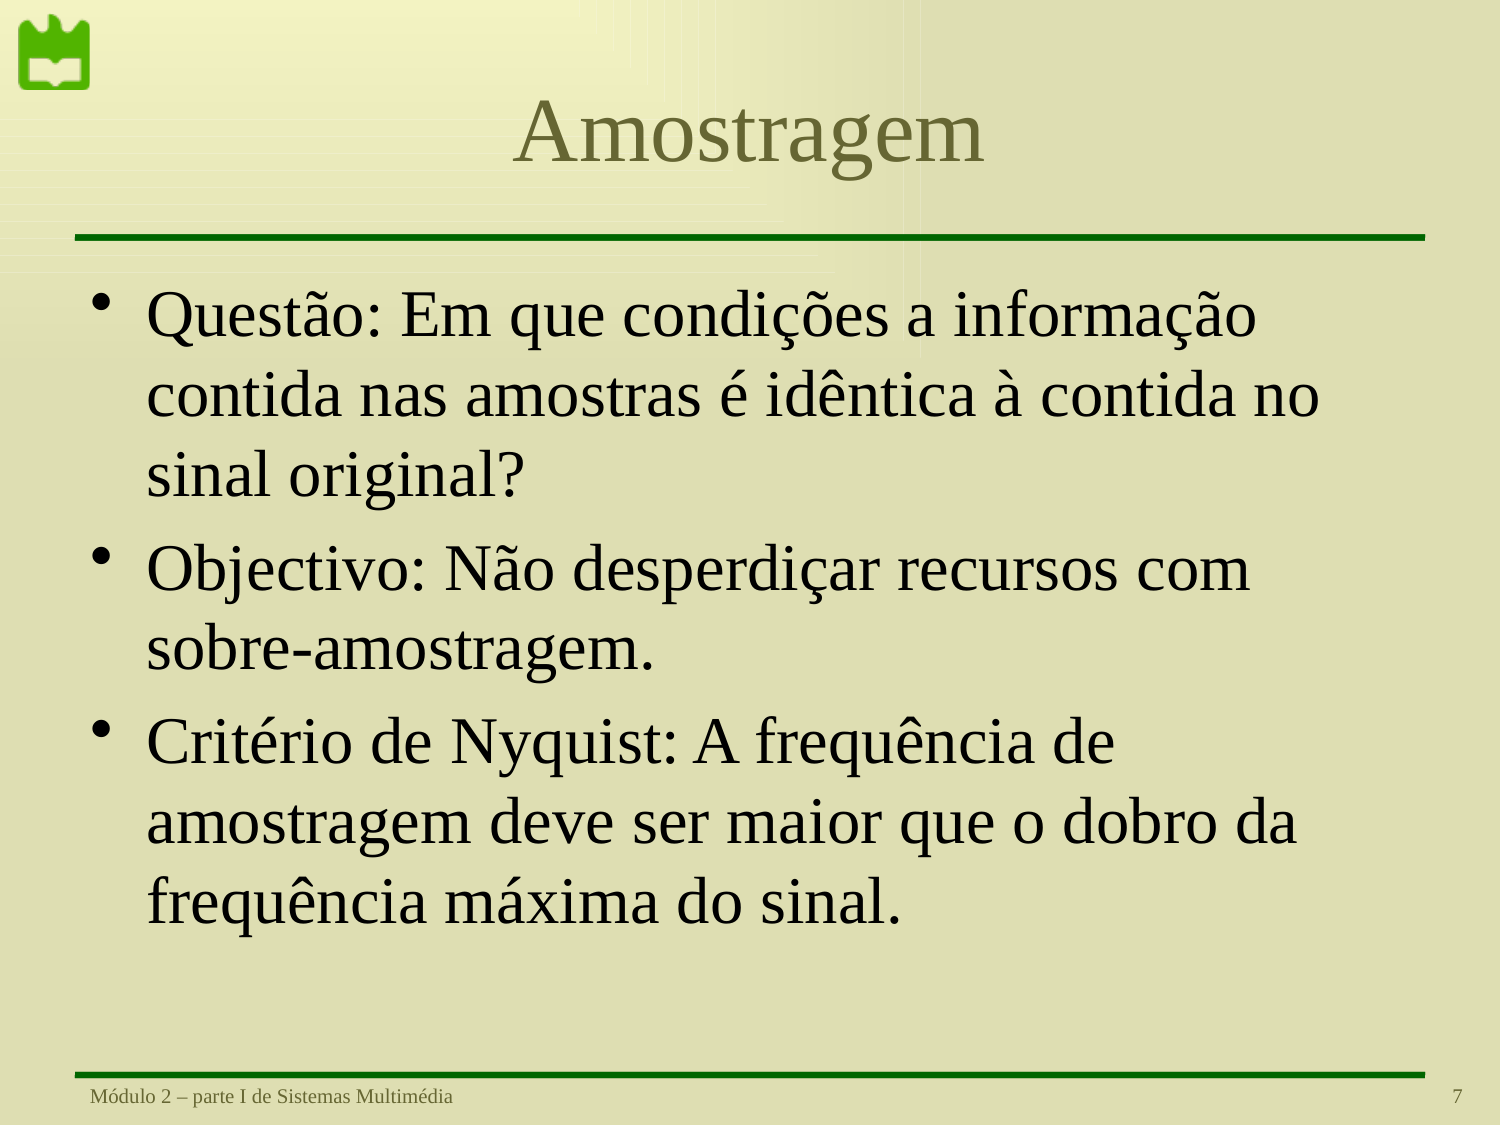

# Amostragem
Questão: Em que condições a informação contida nas amostras é idêntica à contida no sinal original?
Objectivo: Não desperdiçar recursos com sobre-amostragem.
Critério de Nyquist: A frequência de amostragem deve ser maior que o dobro da frequência máxima do sinal.